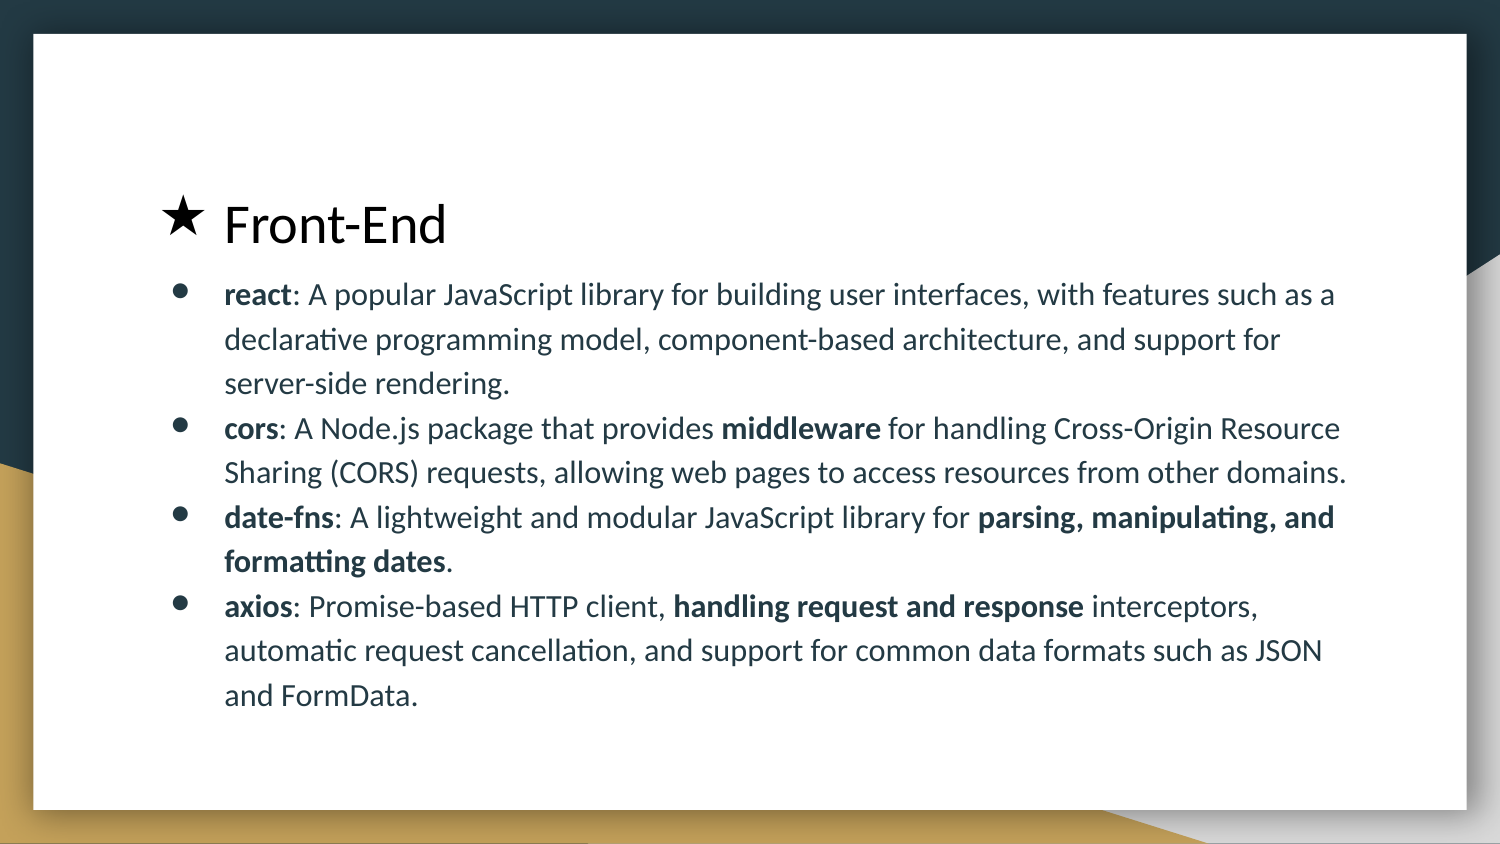

# Front-End
react: A popular JavaScript library for building user interfaces, with features such as a declarative programming model, component-based architecture, and support for server-side rendering.
cors: A Node.js package that provides middleware for handling Cross-Origin Resource Sharing (CORS) requests, allowing web pages to access resources from other domains.
date-fns: A lightweight and modular JavaScript library for parsing, manipulating, and formatting dates.
axios: Promise-based HTTP client, handling request and response interceptors, automatic request cancellation, and support for common data formats such as JSON and FormData.